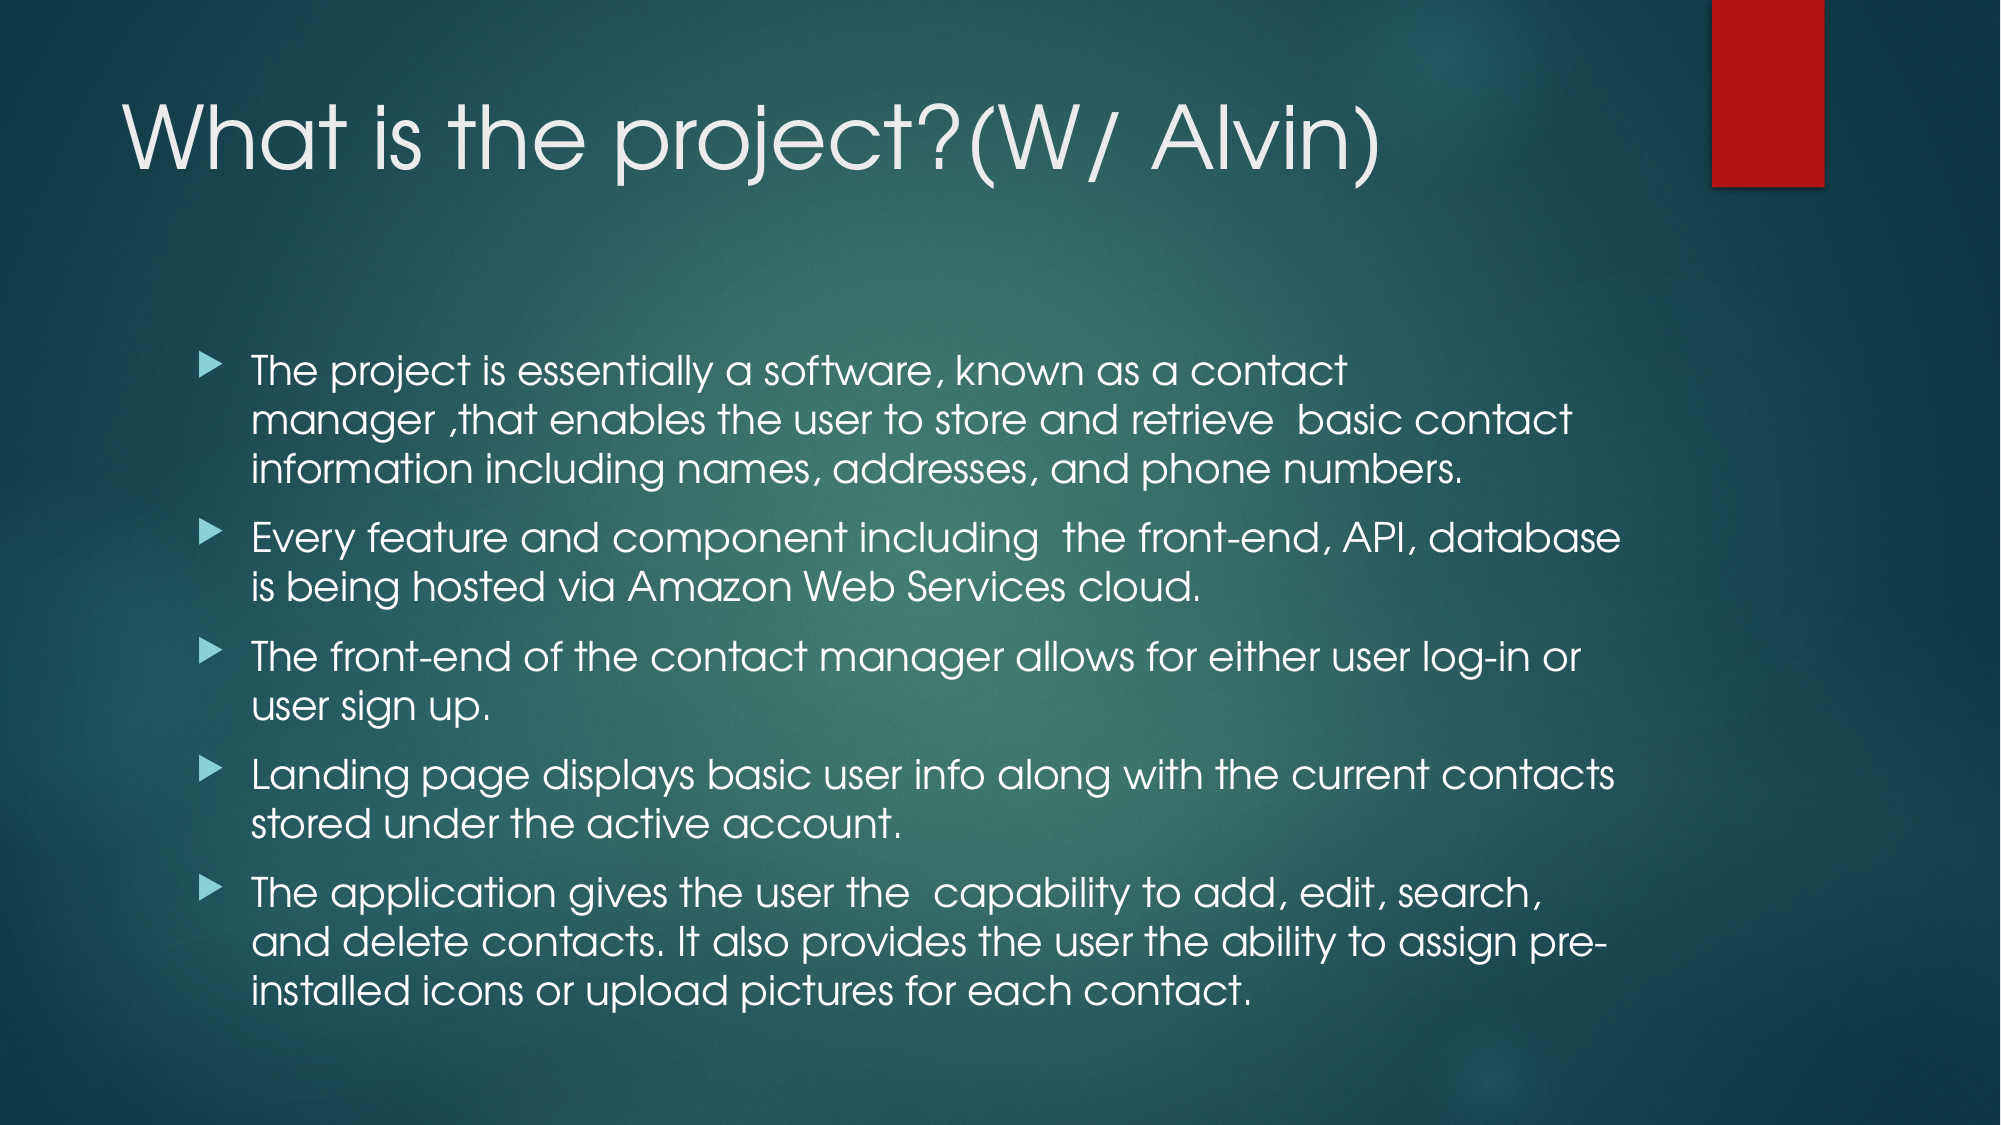

# What is the project?(W/ Alvin)
The project is essentially a software, known as a contact manager ,that enables the user to store and retrieve  basic contact information including names, addresses, and phone numbers.
Every feature and component including  the front-end, API, database is being hosted via Amazon Web Services cloud.
The front-end of the contact manager allows for either user log-in or user sign up.
Landing page displays basic user info along with the current contacts stored under the active account.
The application gives the user the  capability to add, edit, search, and delete contacts. It also provides the user the ability to assign pre-installed icons or upload pictures for each contact.